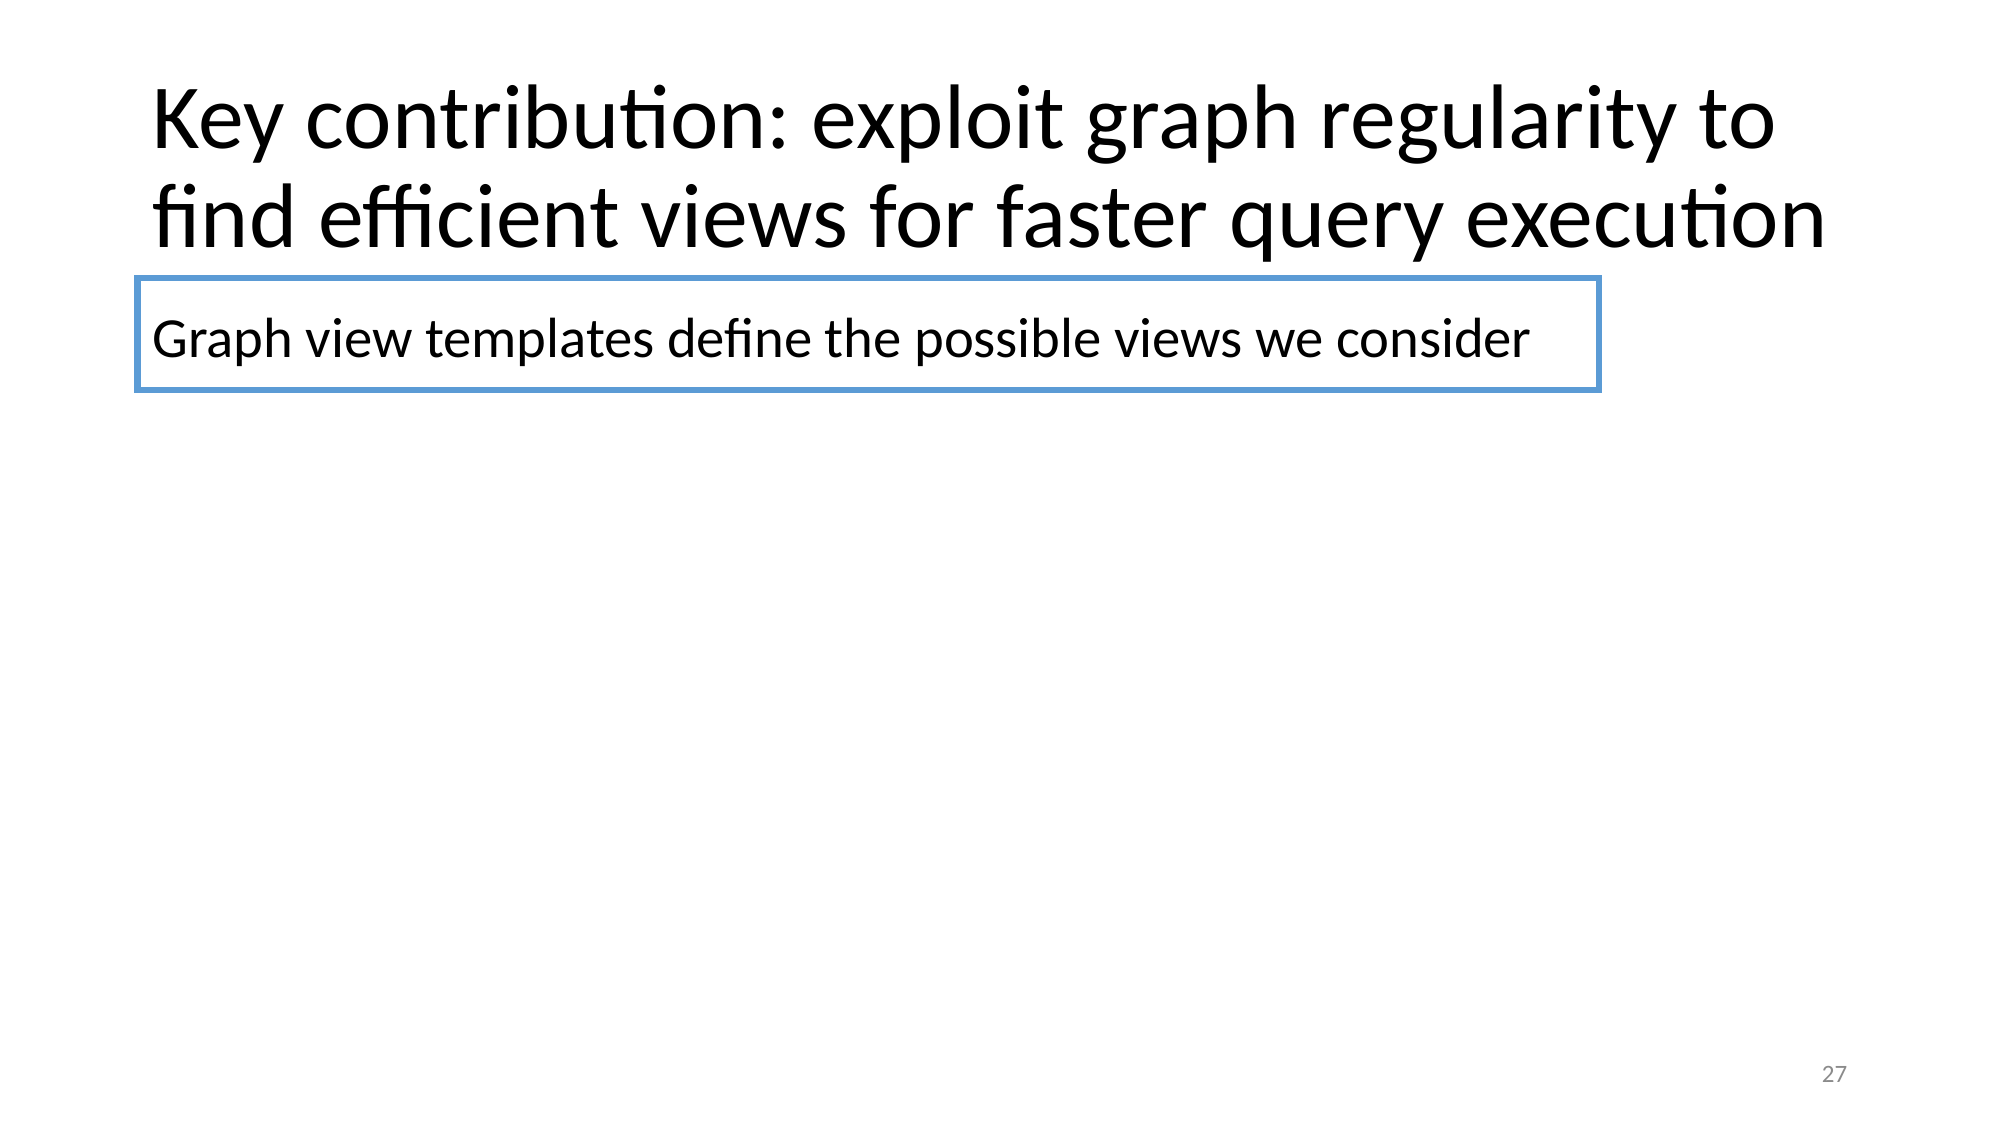

Key contribution: exploit graph regularity to find efficient views for faster query execution

Graph view templates define the possible views we consider

Constraints are
regular patterns imposed by the graph’s schema (a graph)
regular patterns imposed by the query (a graph)

Constraint-based view enumeration
exploits regularity on graph’s schema and data’s structural properties.
finds views that can correctly answer queries.
rewrites queries in terms of these views.

27